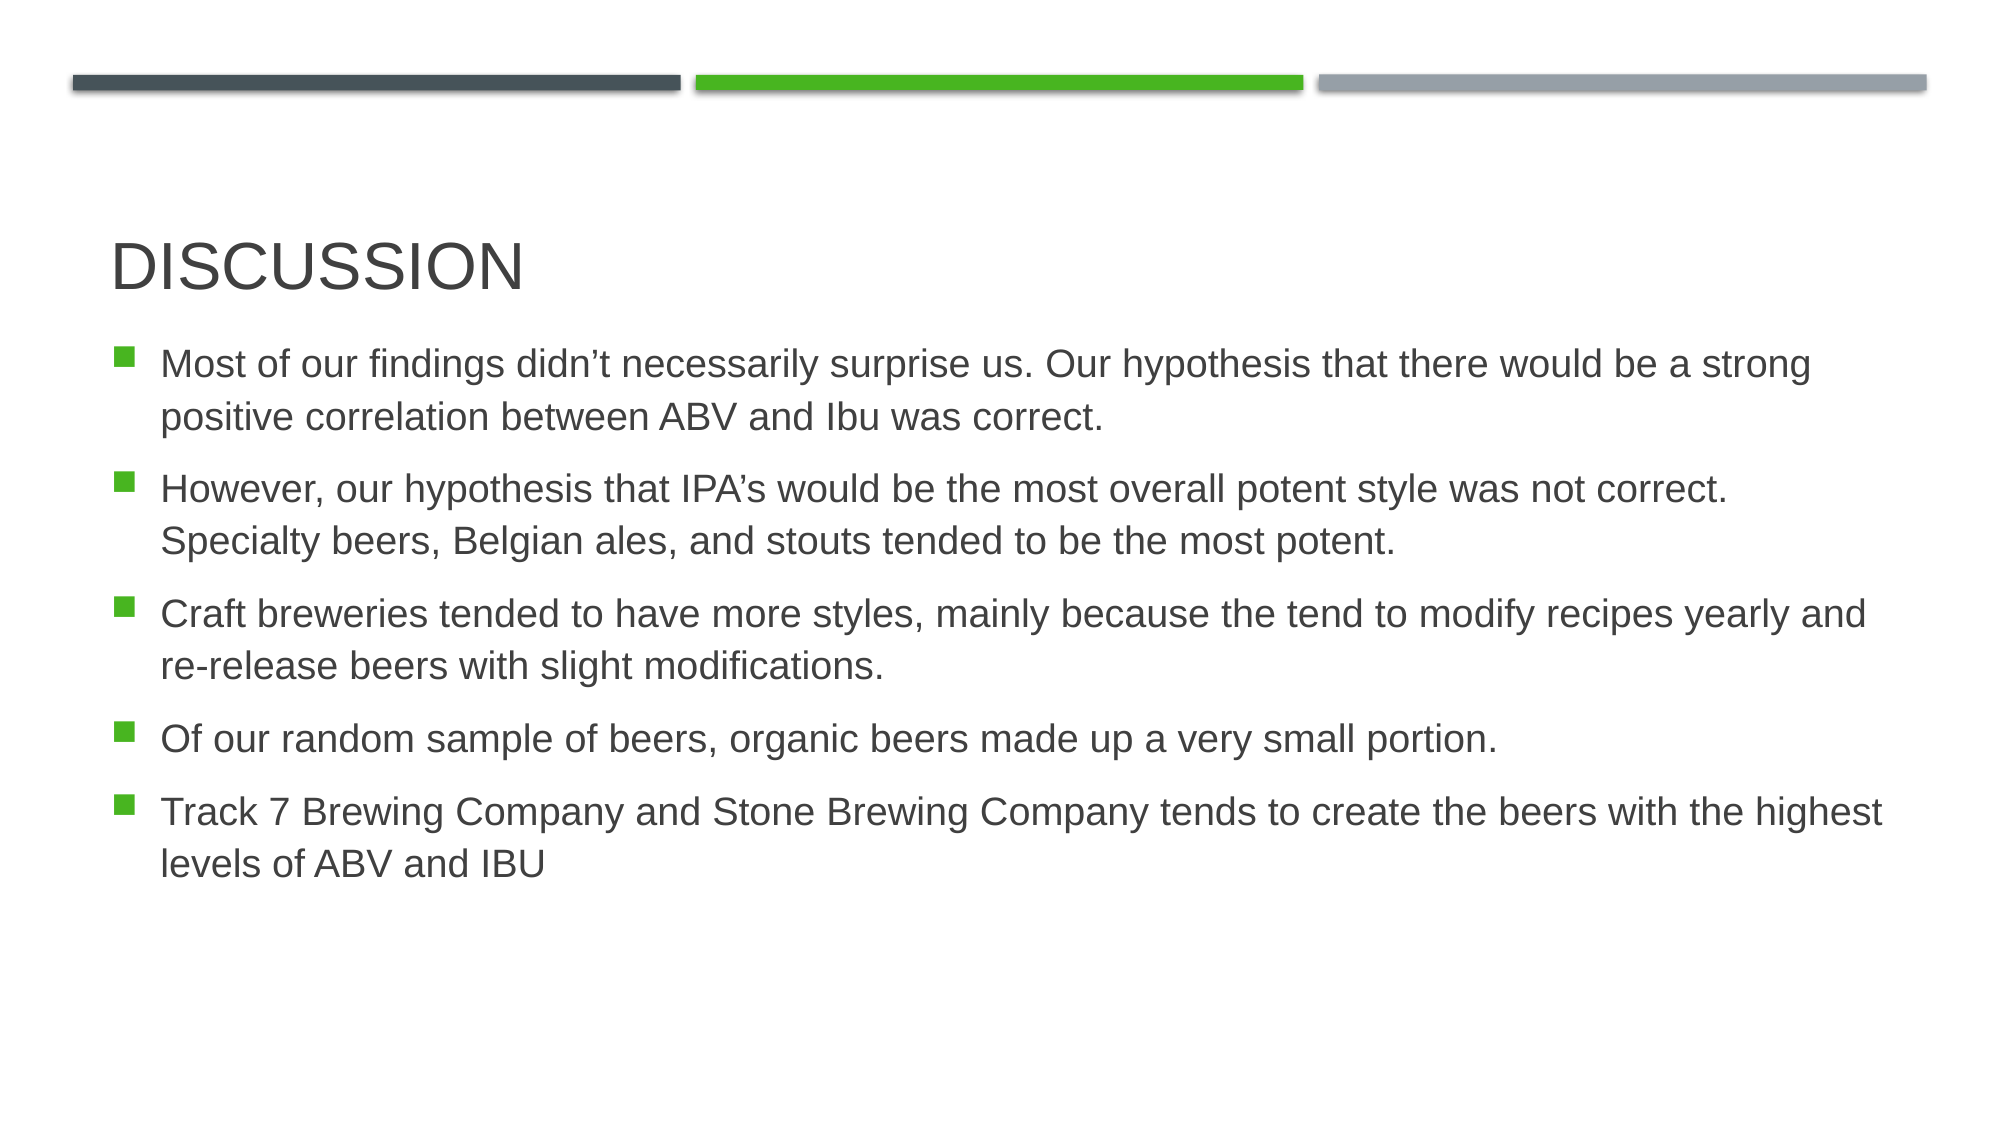

# Discussion
Most of our findings didn’t necessarily surprise us. Our hypothesis that there would be a strong positive correlation between ABV and Ibu was correct.
However, our hypothesis that IPA’s would be the most overall potent style was not correct. Specialty beers, Belgian ales, and stouts tended to be the most potent.
Craft breweries tended to have more styles, mainly because the tend to modify recipes yearly and re-release beers with slight modifications.
Of our random sample of beers, organic beers made up a very small portion.
Track 7 Brewing Company and Stone Brewing Company tends to create the beers with the highest levels of ABV and IBU